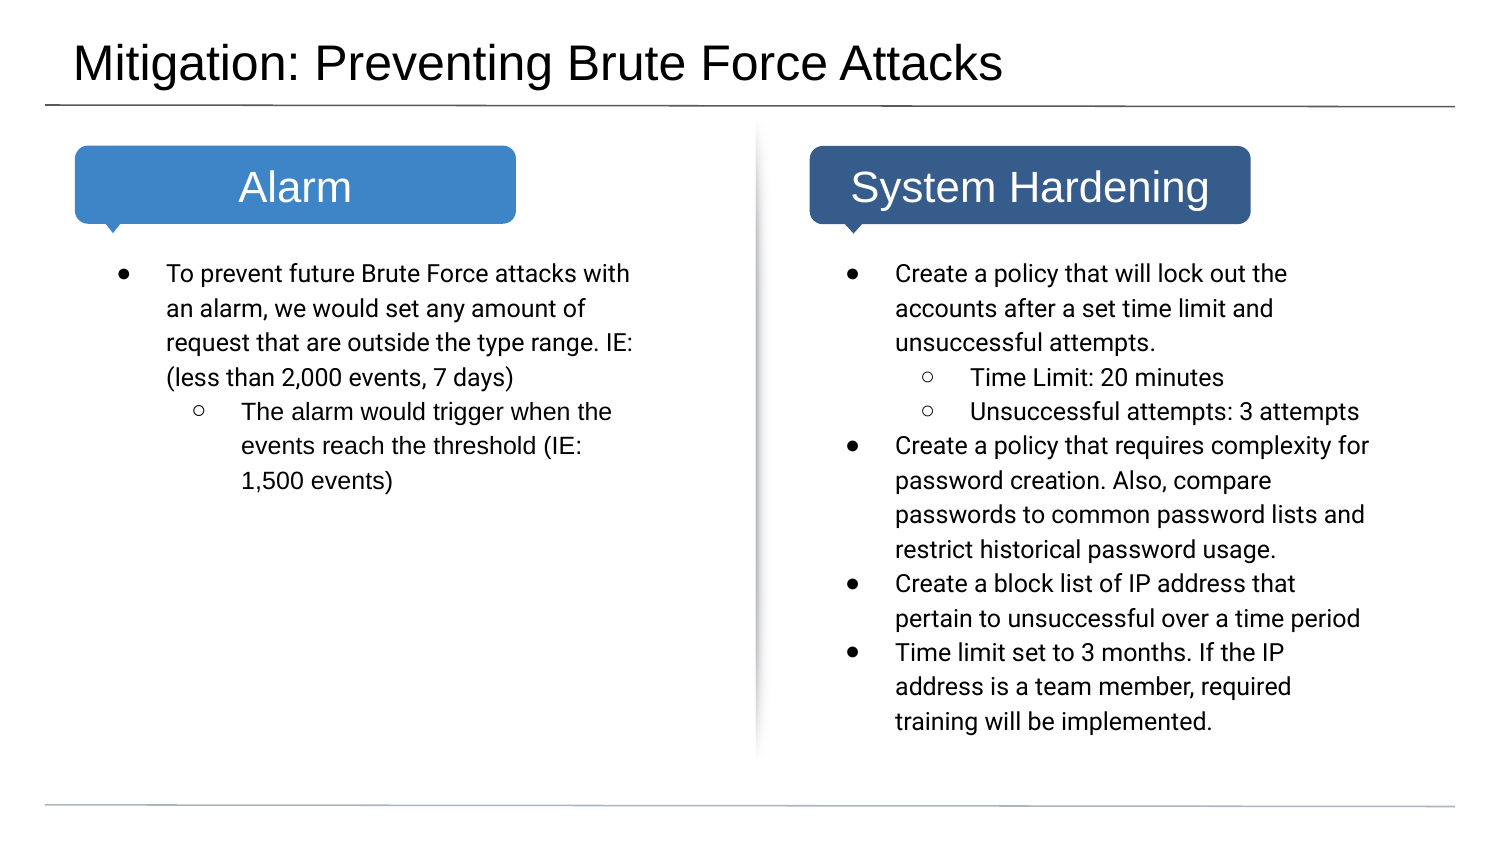

# Mitigation: Preventing Brute Force Attacks
To prevent future Brute Force attacks with an alarm, we would set any amount of request that are outside the type range. IE: (less than 2,000 events, 7 days)
The alarm would trigger when the events reach the threshold (IE: 1,500 events)

Create a policy that will lock out the accounts after a set time limit and unsuccessful attempts.
Time Limit: 20 minutes
Unsuccessful attempts: 3 attempts
Create a policy that requires complexity for password creation. Also, compare passwords to common password lists and restrict historical password usage.
Create a block list of IP address that pertain to unsuccessful over a time period
Time limit set to 3 months. If the IP address is a team member, required training will be implemented.